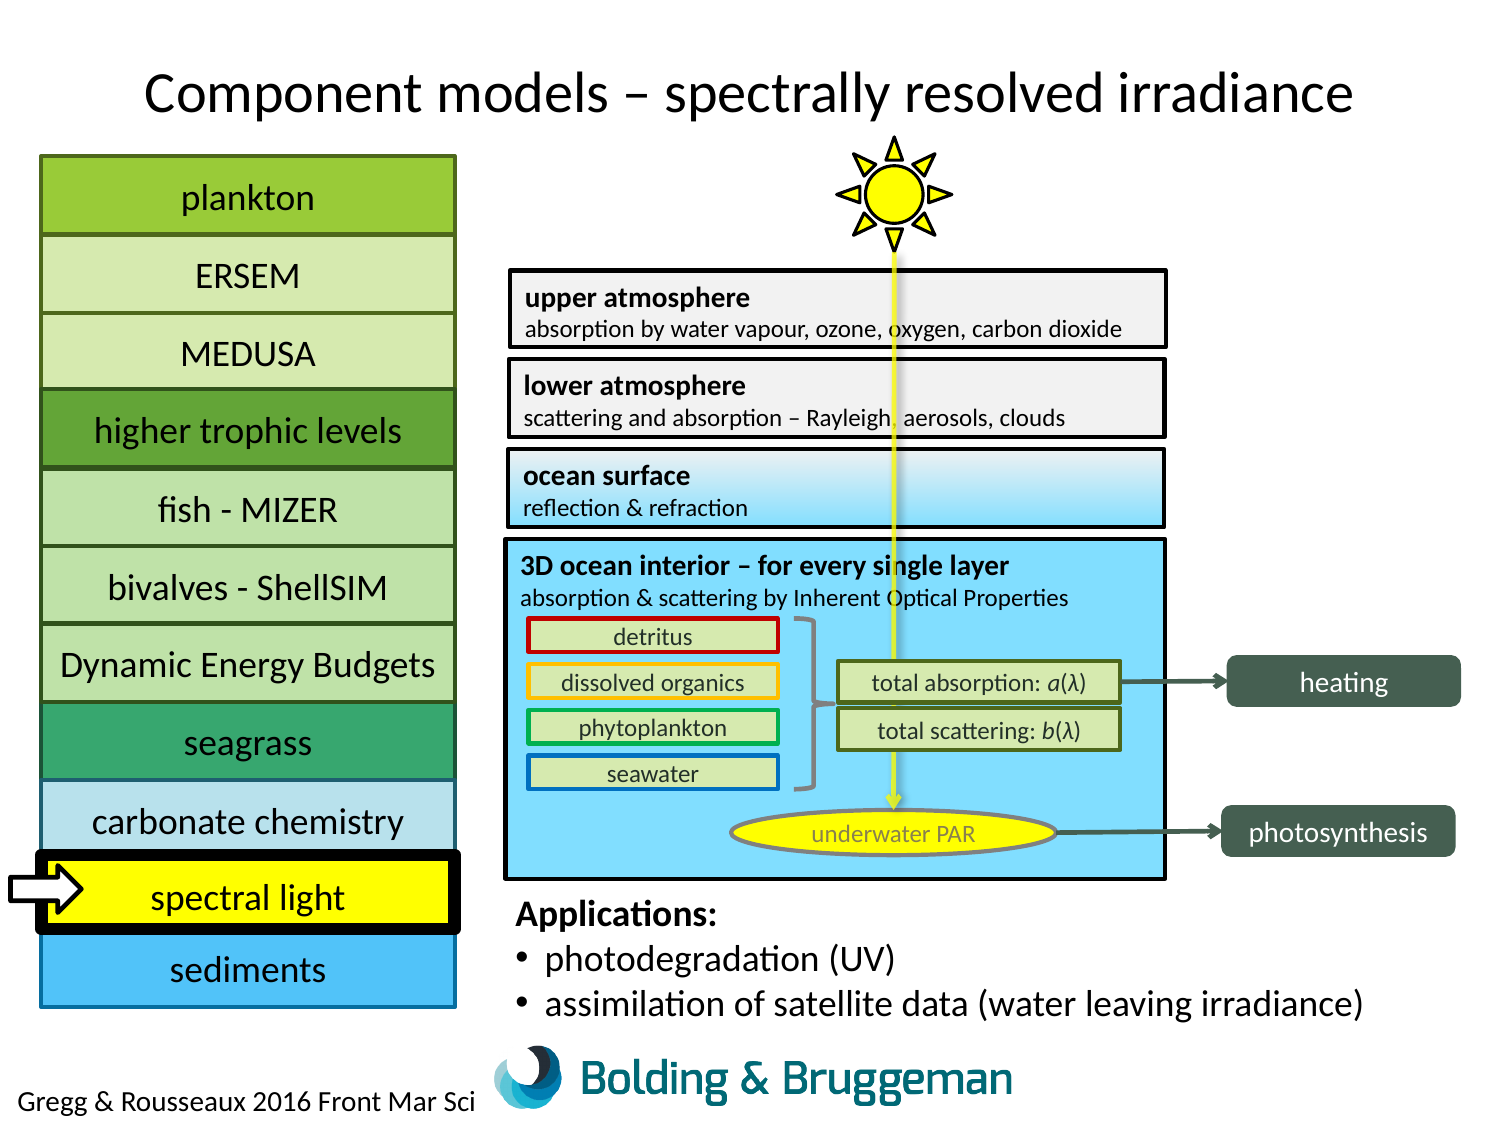

# Component models – spectrally resolved irradiance

plankton
ERSEM
upper atmosphere
absorption by water vapour, ozone, oxygen, carbon dioxide
MEDUSA
lower atmosphere
scattering and absorption – Rayleigh, aerosols, clouds
higher trophic levels
ocean surface
reflection & refraction
fish - MIZER
3D ocean interior – for every single layer
absorption & scattering by Inherent Optical Properties
bivalves - ShellSIM
detritus

Dynamic Energy Budgets
heating
total absorption: a(λ)
total scattering: b(λ)
dissolved organics
seagrass
phytoplankton
seawater
carbonate chemistry
photosynthesis
underwater PAR

spectral light

Applications:
photodegradation (UV)
assimilation of satellite data (water leaving irradiance)
sediments
Gregg & Rousseaux 2016 Front Mar Sci